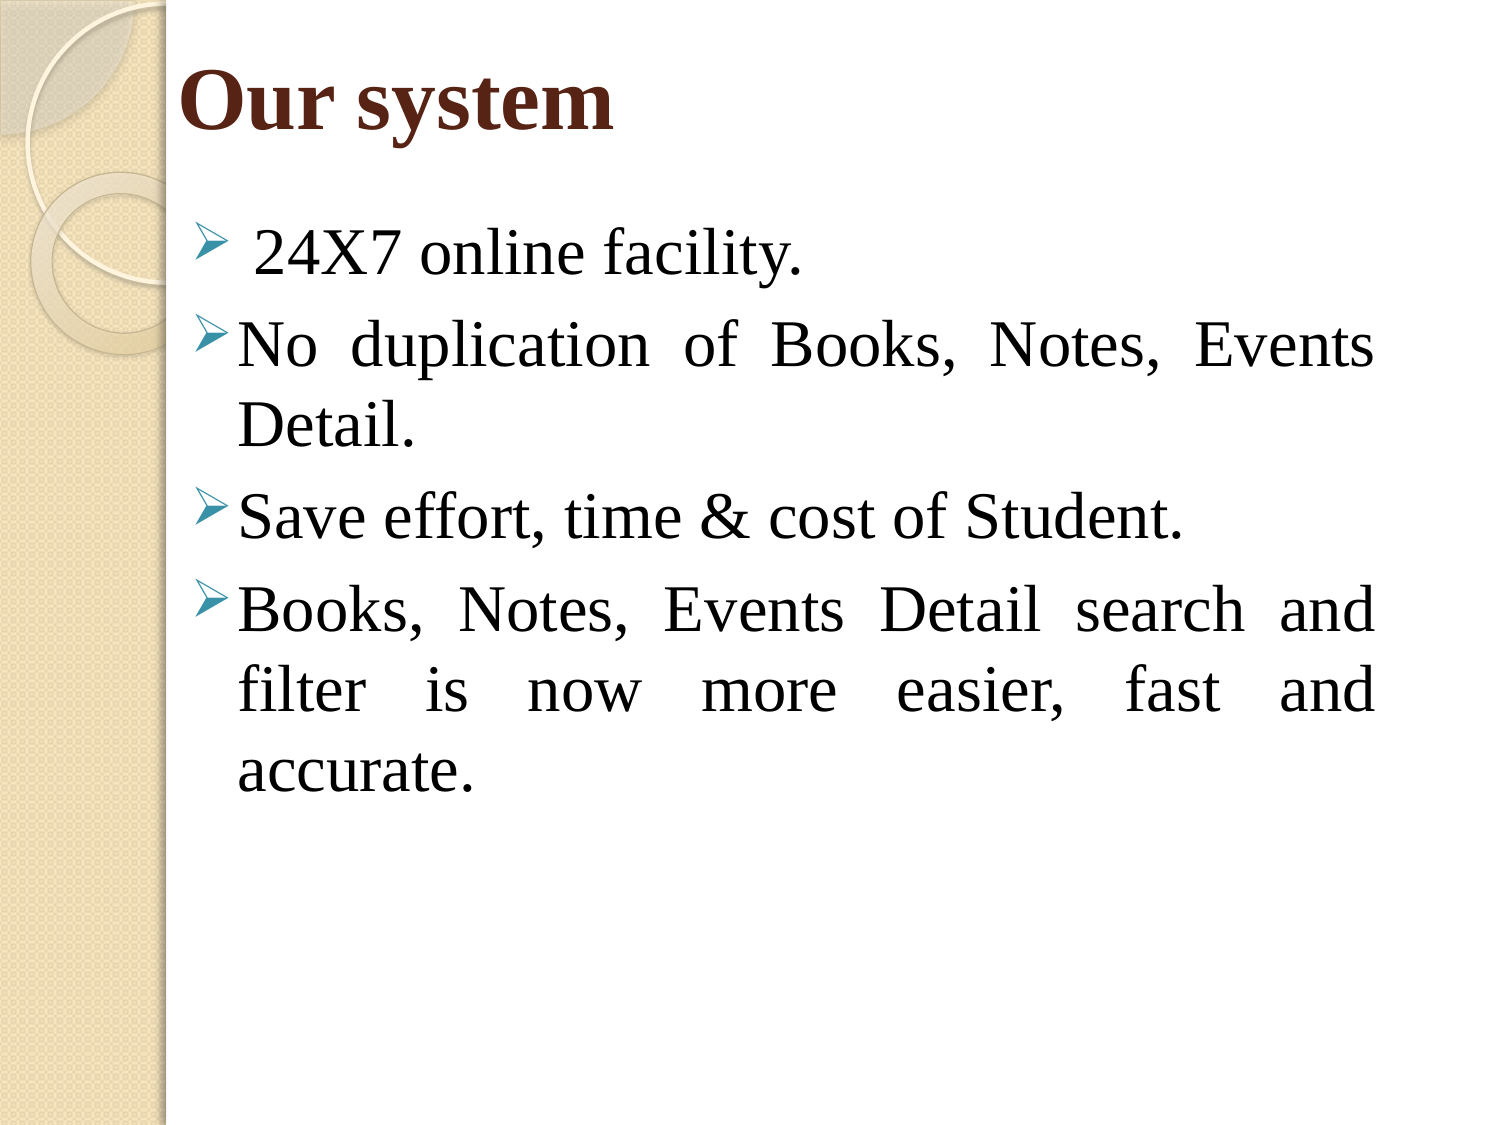

# Our system
 24X7 online facility.
No duplication of Books, Notes, Events Detail.
Save effort, time & cost of Student.
Books, Notes, Events Detail search and filter is now more easier, fast and accurate.